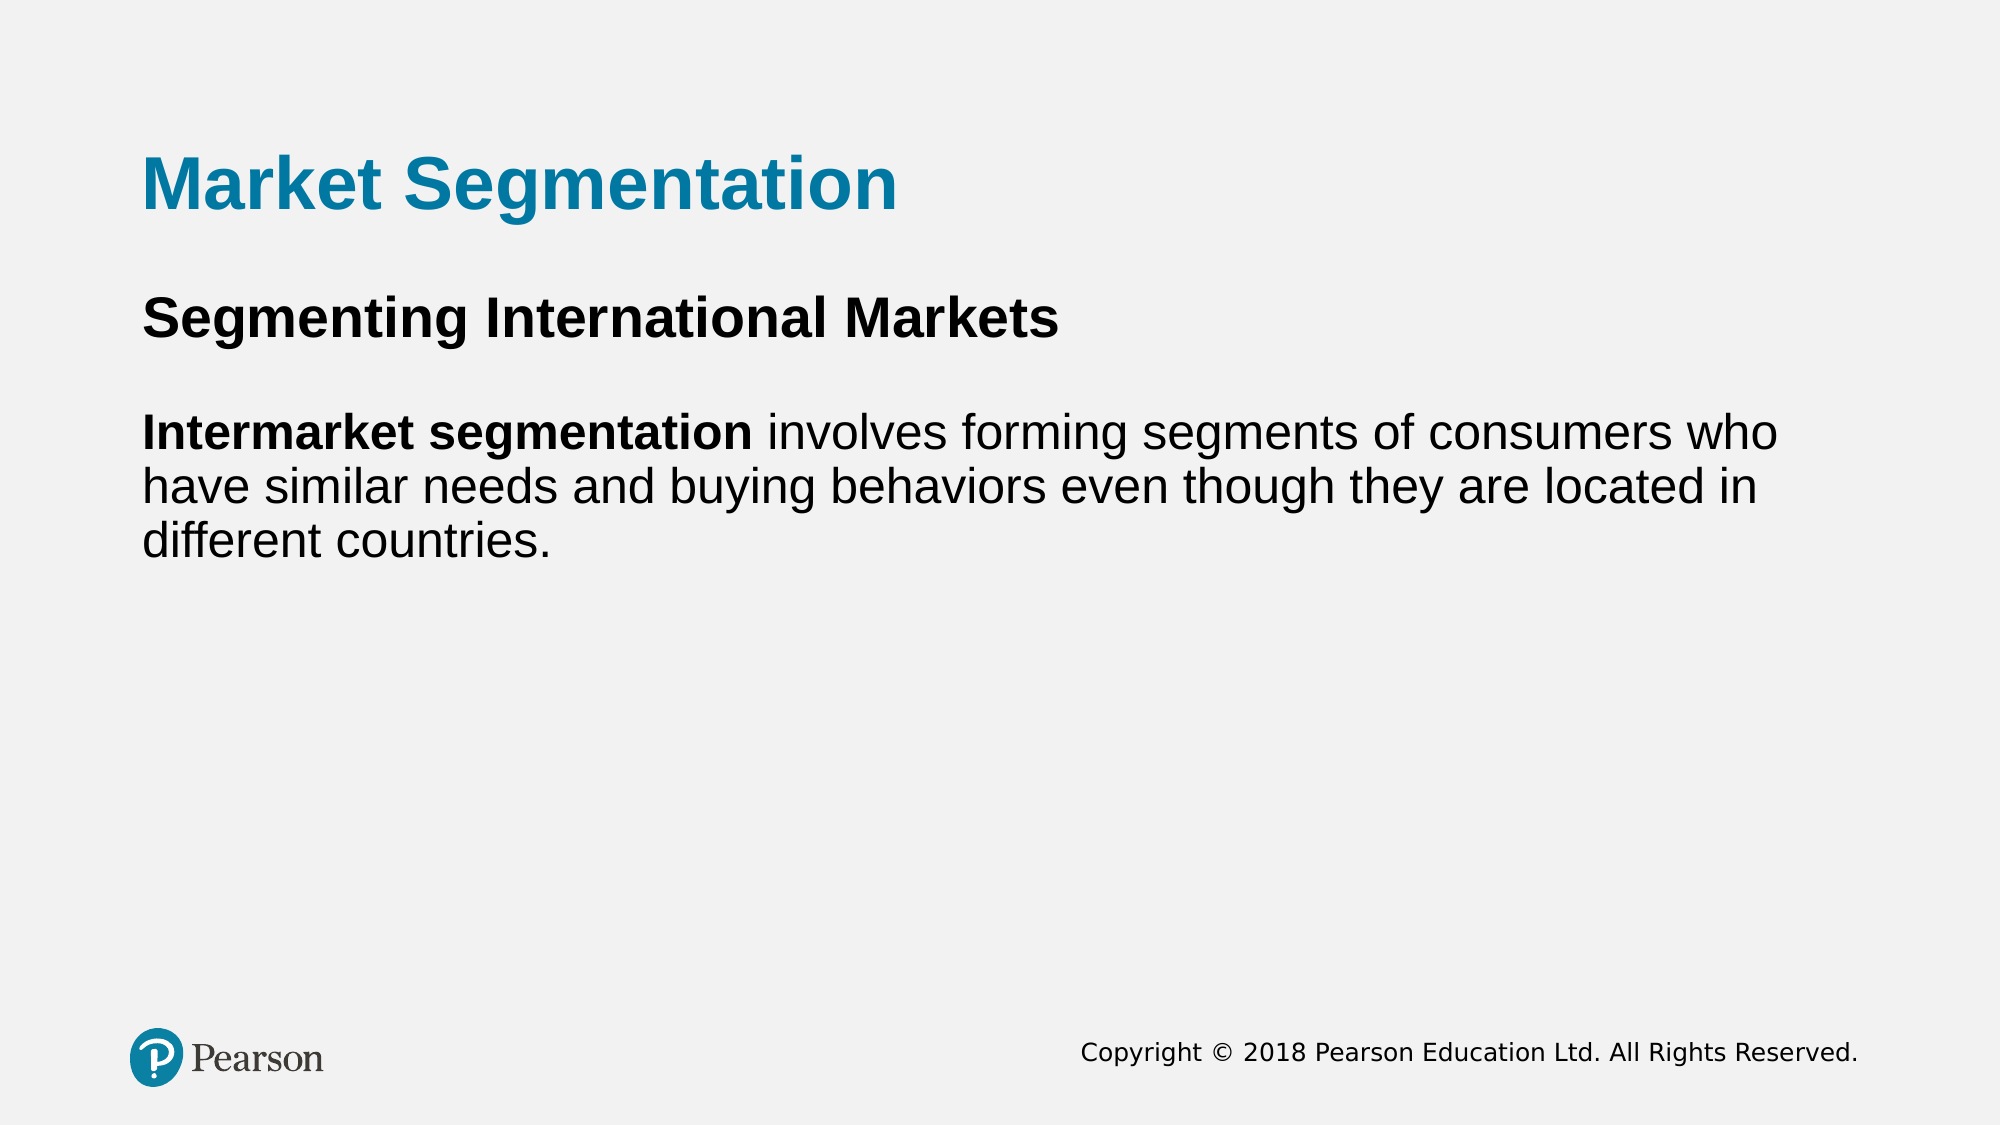

# Market Segmentation
Segmenting International Markets

Intermarket segmentation involves forming segments of consumers who have similar needs and buying behaviors even though they are located in different countries.